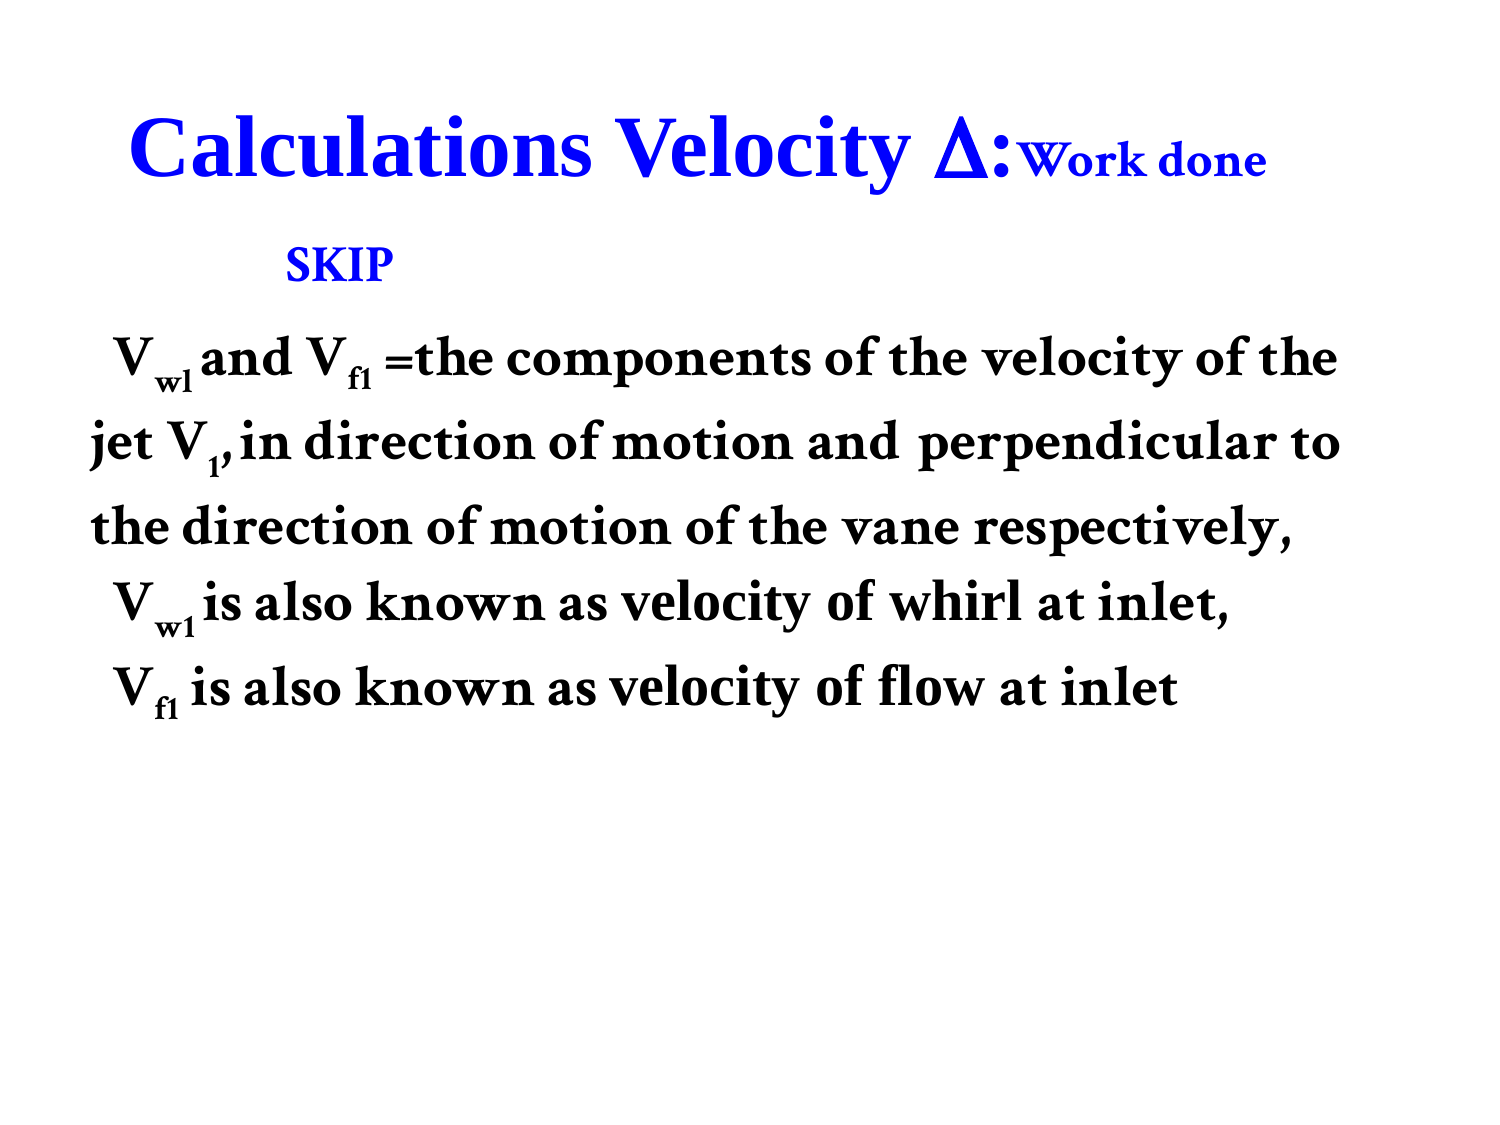

Calculations Velocity Δ:Work done
 SKIP
| Vwl and Vf1 =the components of the velocity of the jet V1, in direction of motion and perpendicular to the direction of motion of the vane respectively, Vw1 is also known as velocity of whirl at inlet, Vf1 is also known as velocity of flow at inlet |
| --- |